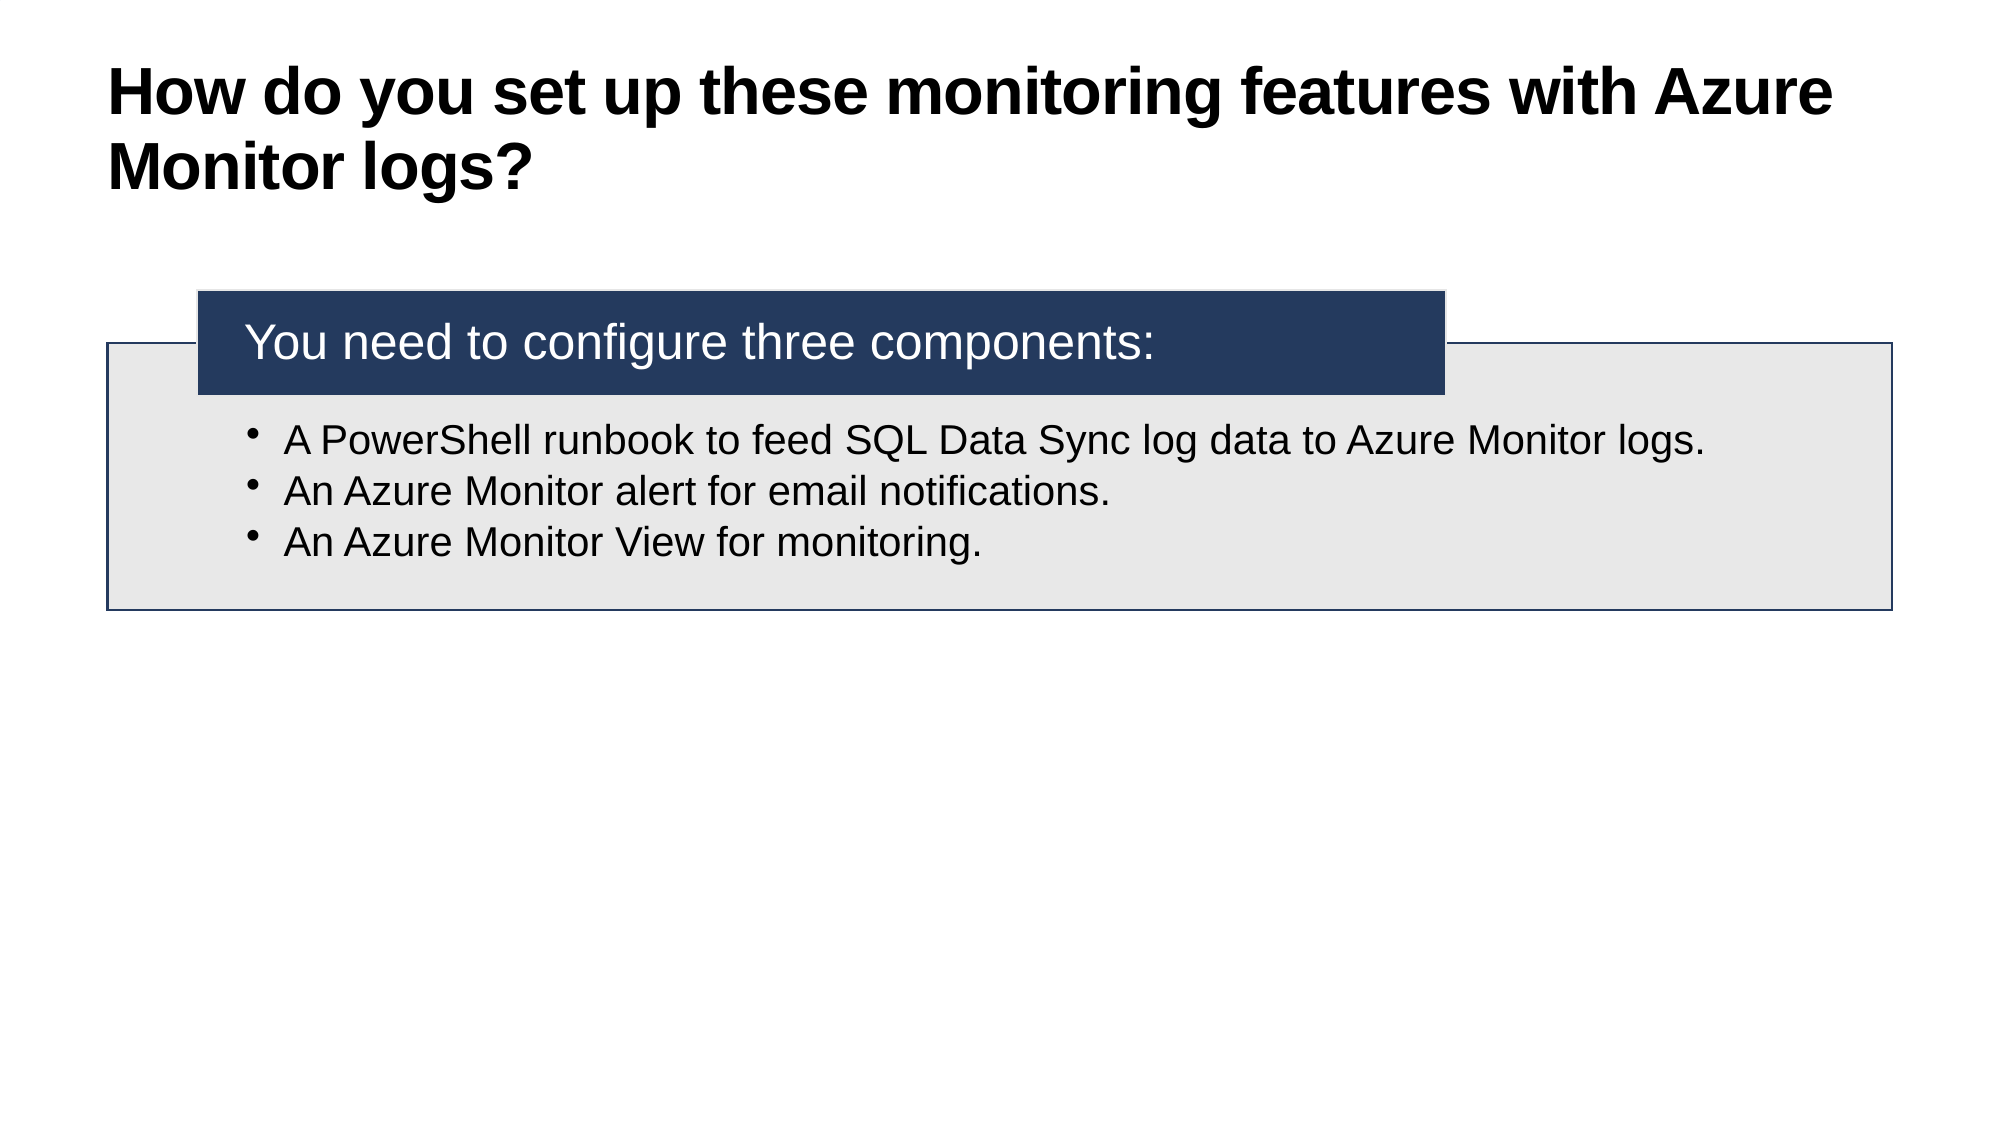

# How do you set up these monitoring features with Azure Monitor logs?
A PowerShell runbook to feed SQL Data Sync log data to Azure Monitor logs.
An Azure Monitor alert for email notifications.
An Azure Monitor View for monitoring.
You need to configure three components: